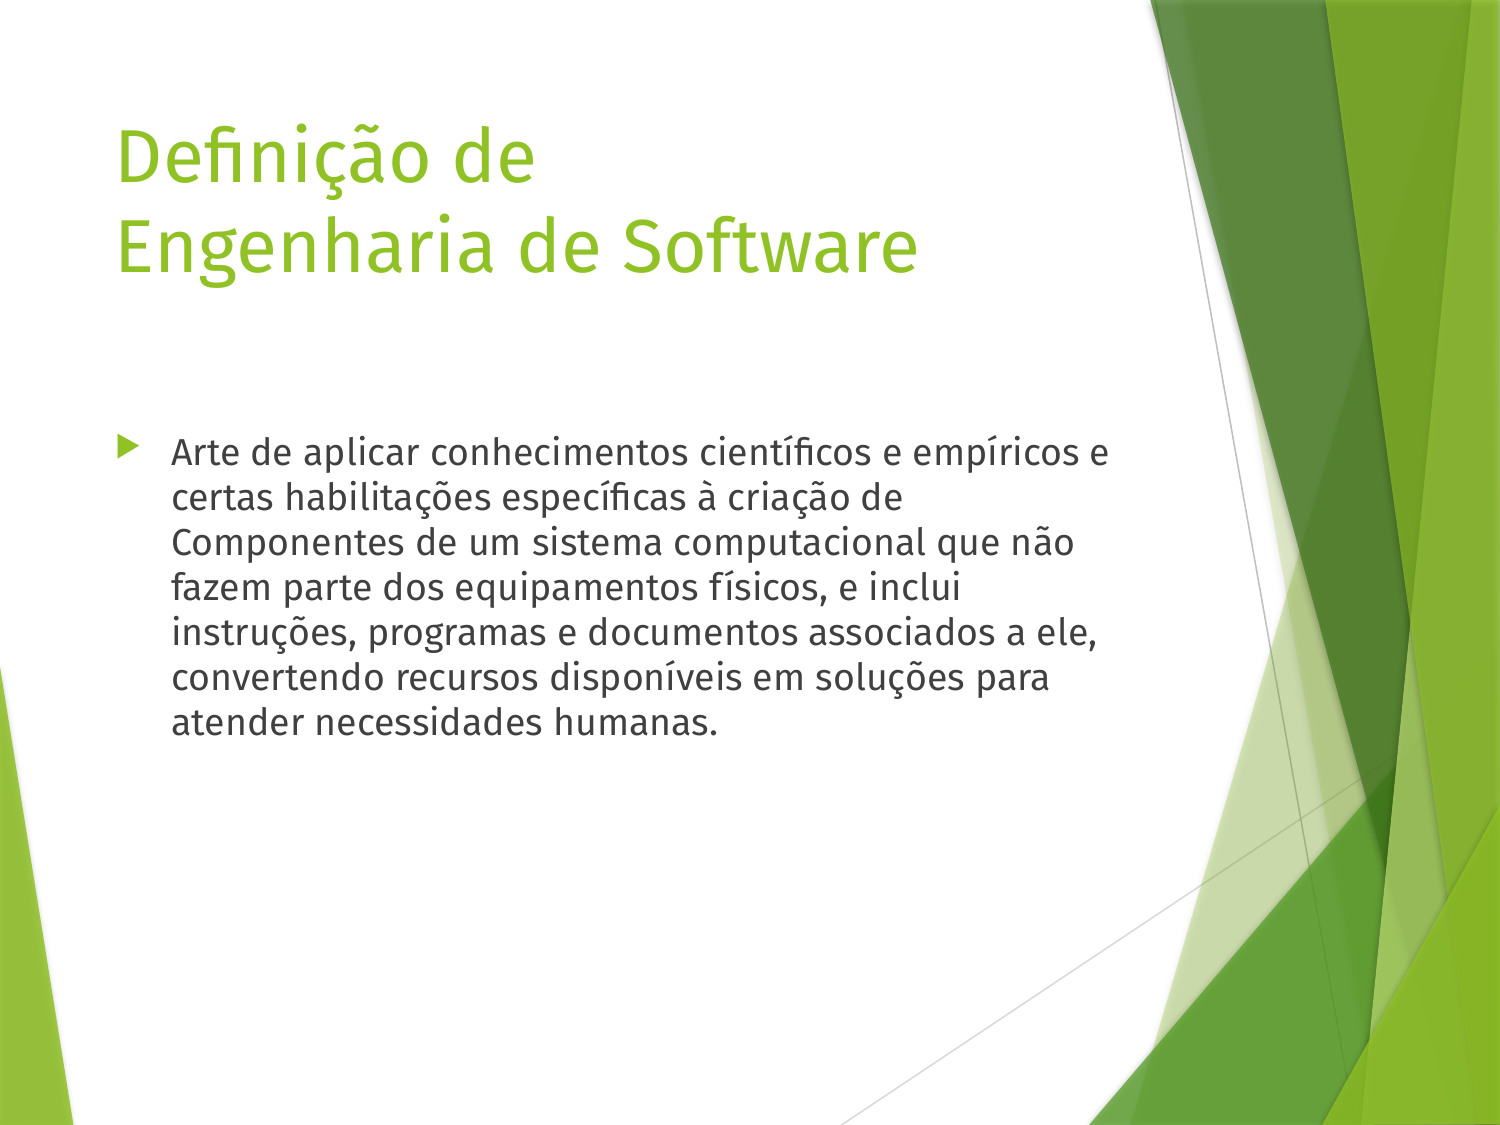

# Definição de Engenharia de Software
Arte de aplicar conhecimentos científicos e empíricos e certas habilitações específicas à criação de Componentes de um sistema computacional que não fazem parte dos equipamentos físicos, e inclui instruções, programas e documentos associados a ele, convertendo recursos disponíveis em soluções para atender necessidades humanas.